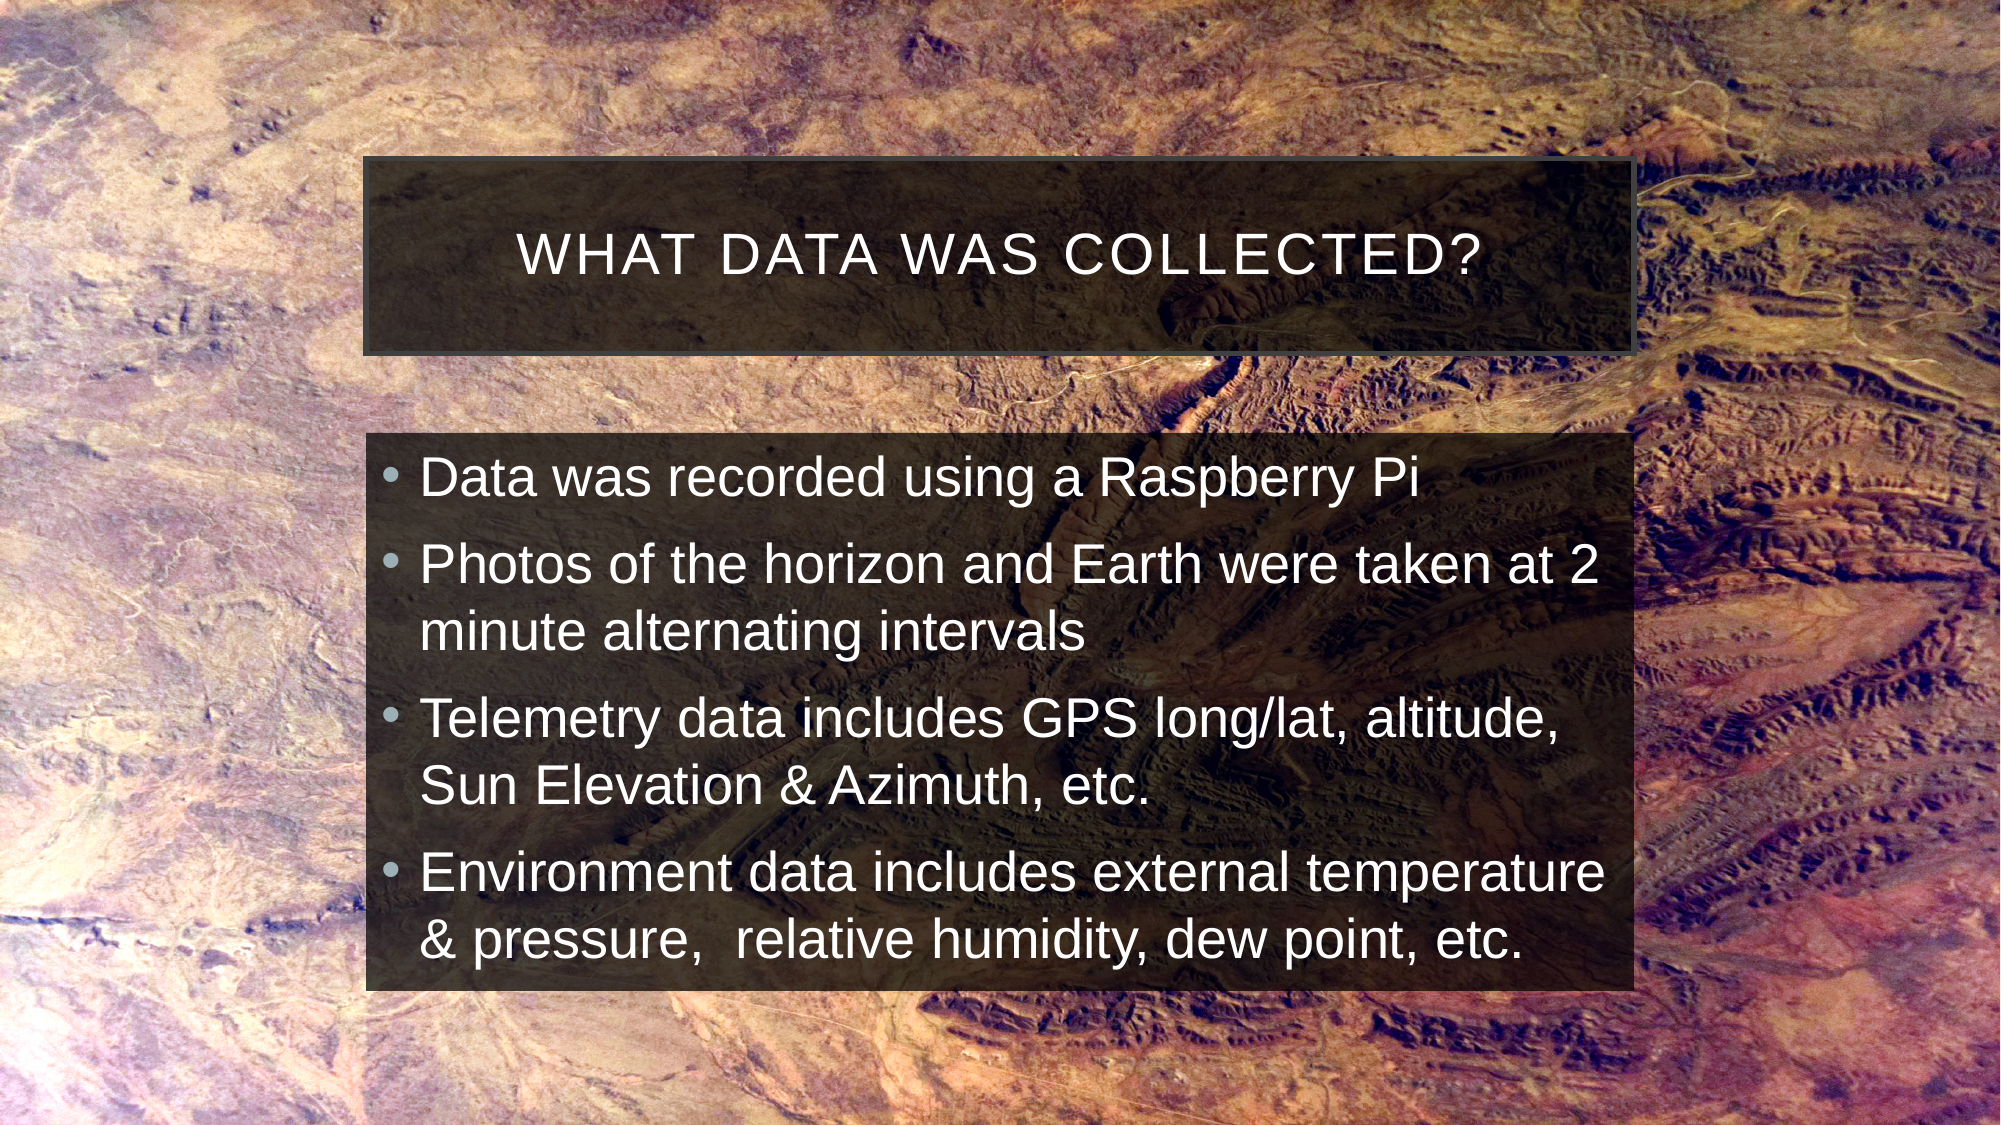

# What data was collected?
Data was recorded using a Raspberry Pi
Photos of the horizon and Earth were taken at 2 minute alternating intervals
Telemetry data includes GPS long/lat, altitude, Sun Elevation & Azimuth, etc.
Environment data includes external temperature & pressure,  relative humidity, dew point, etc.